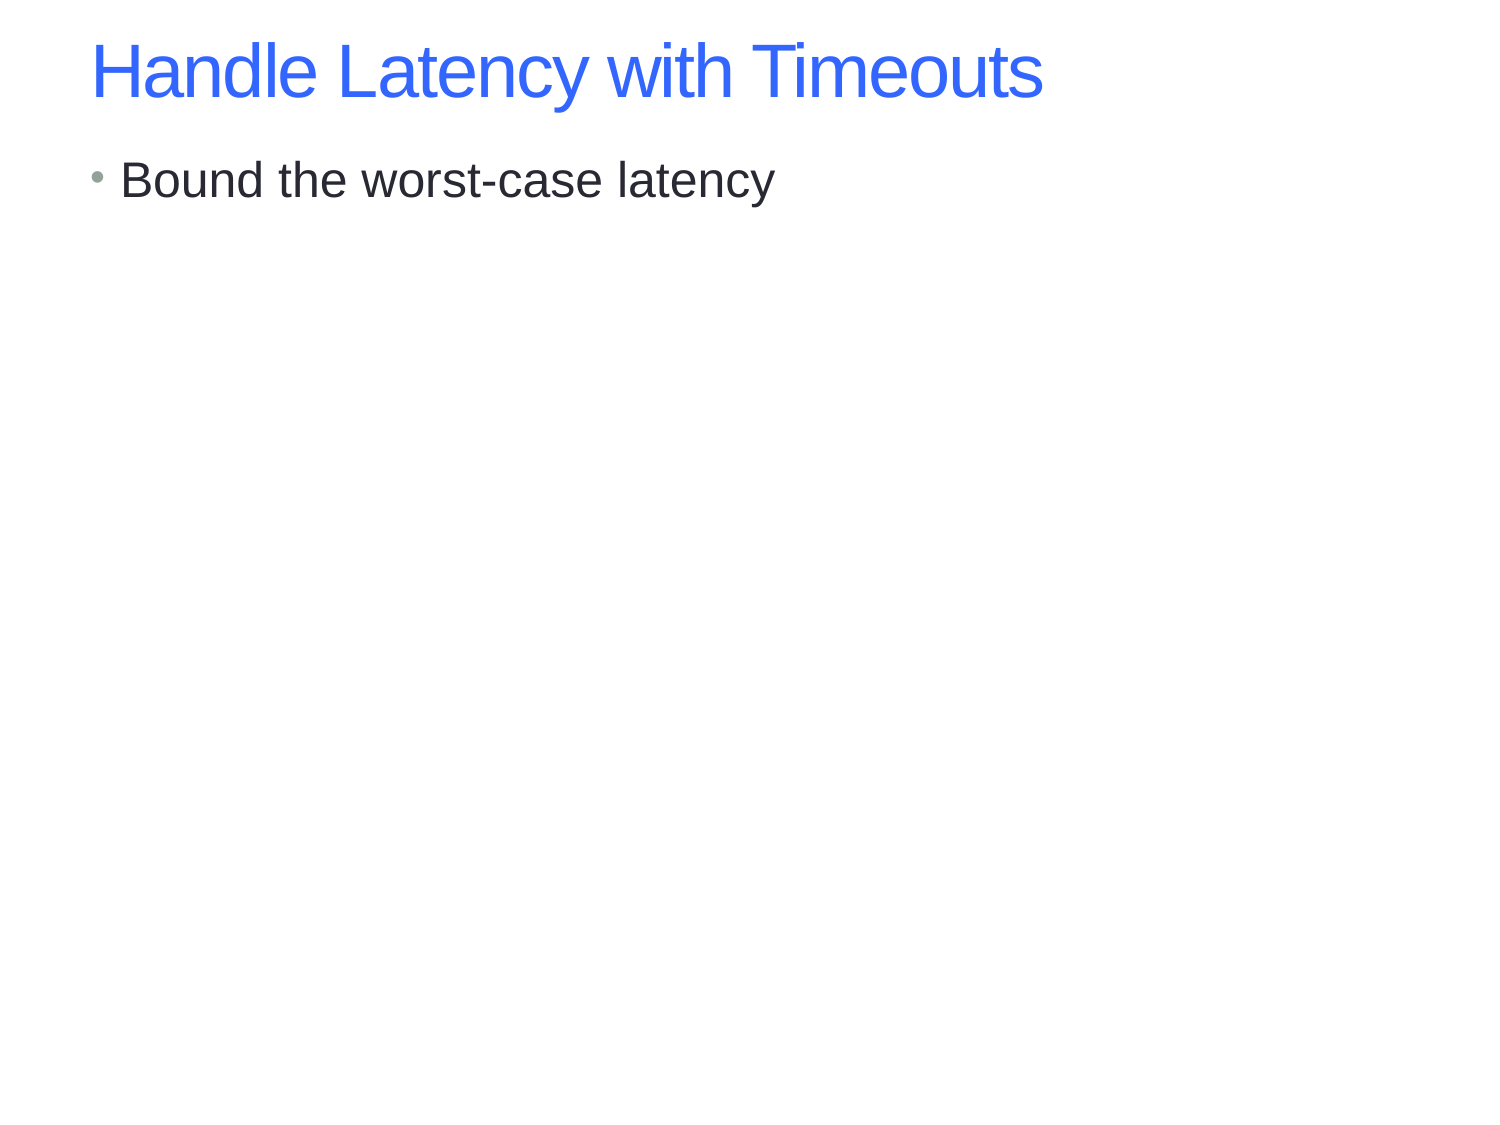

# Handle Latency with Timeouts
Bound the worst-case latency